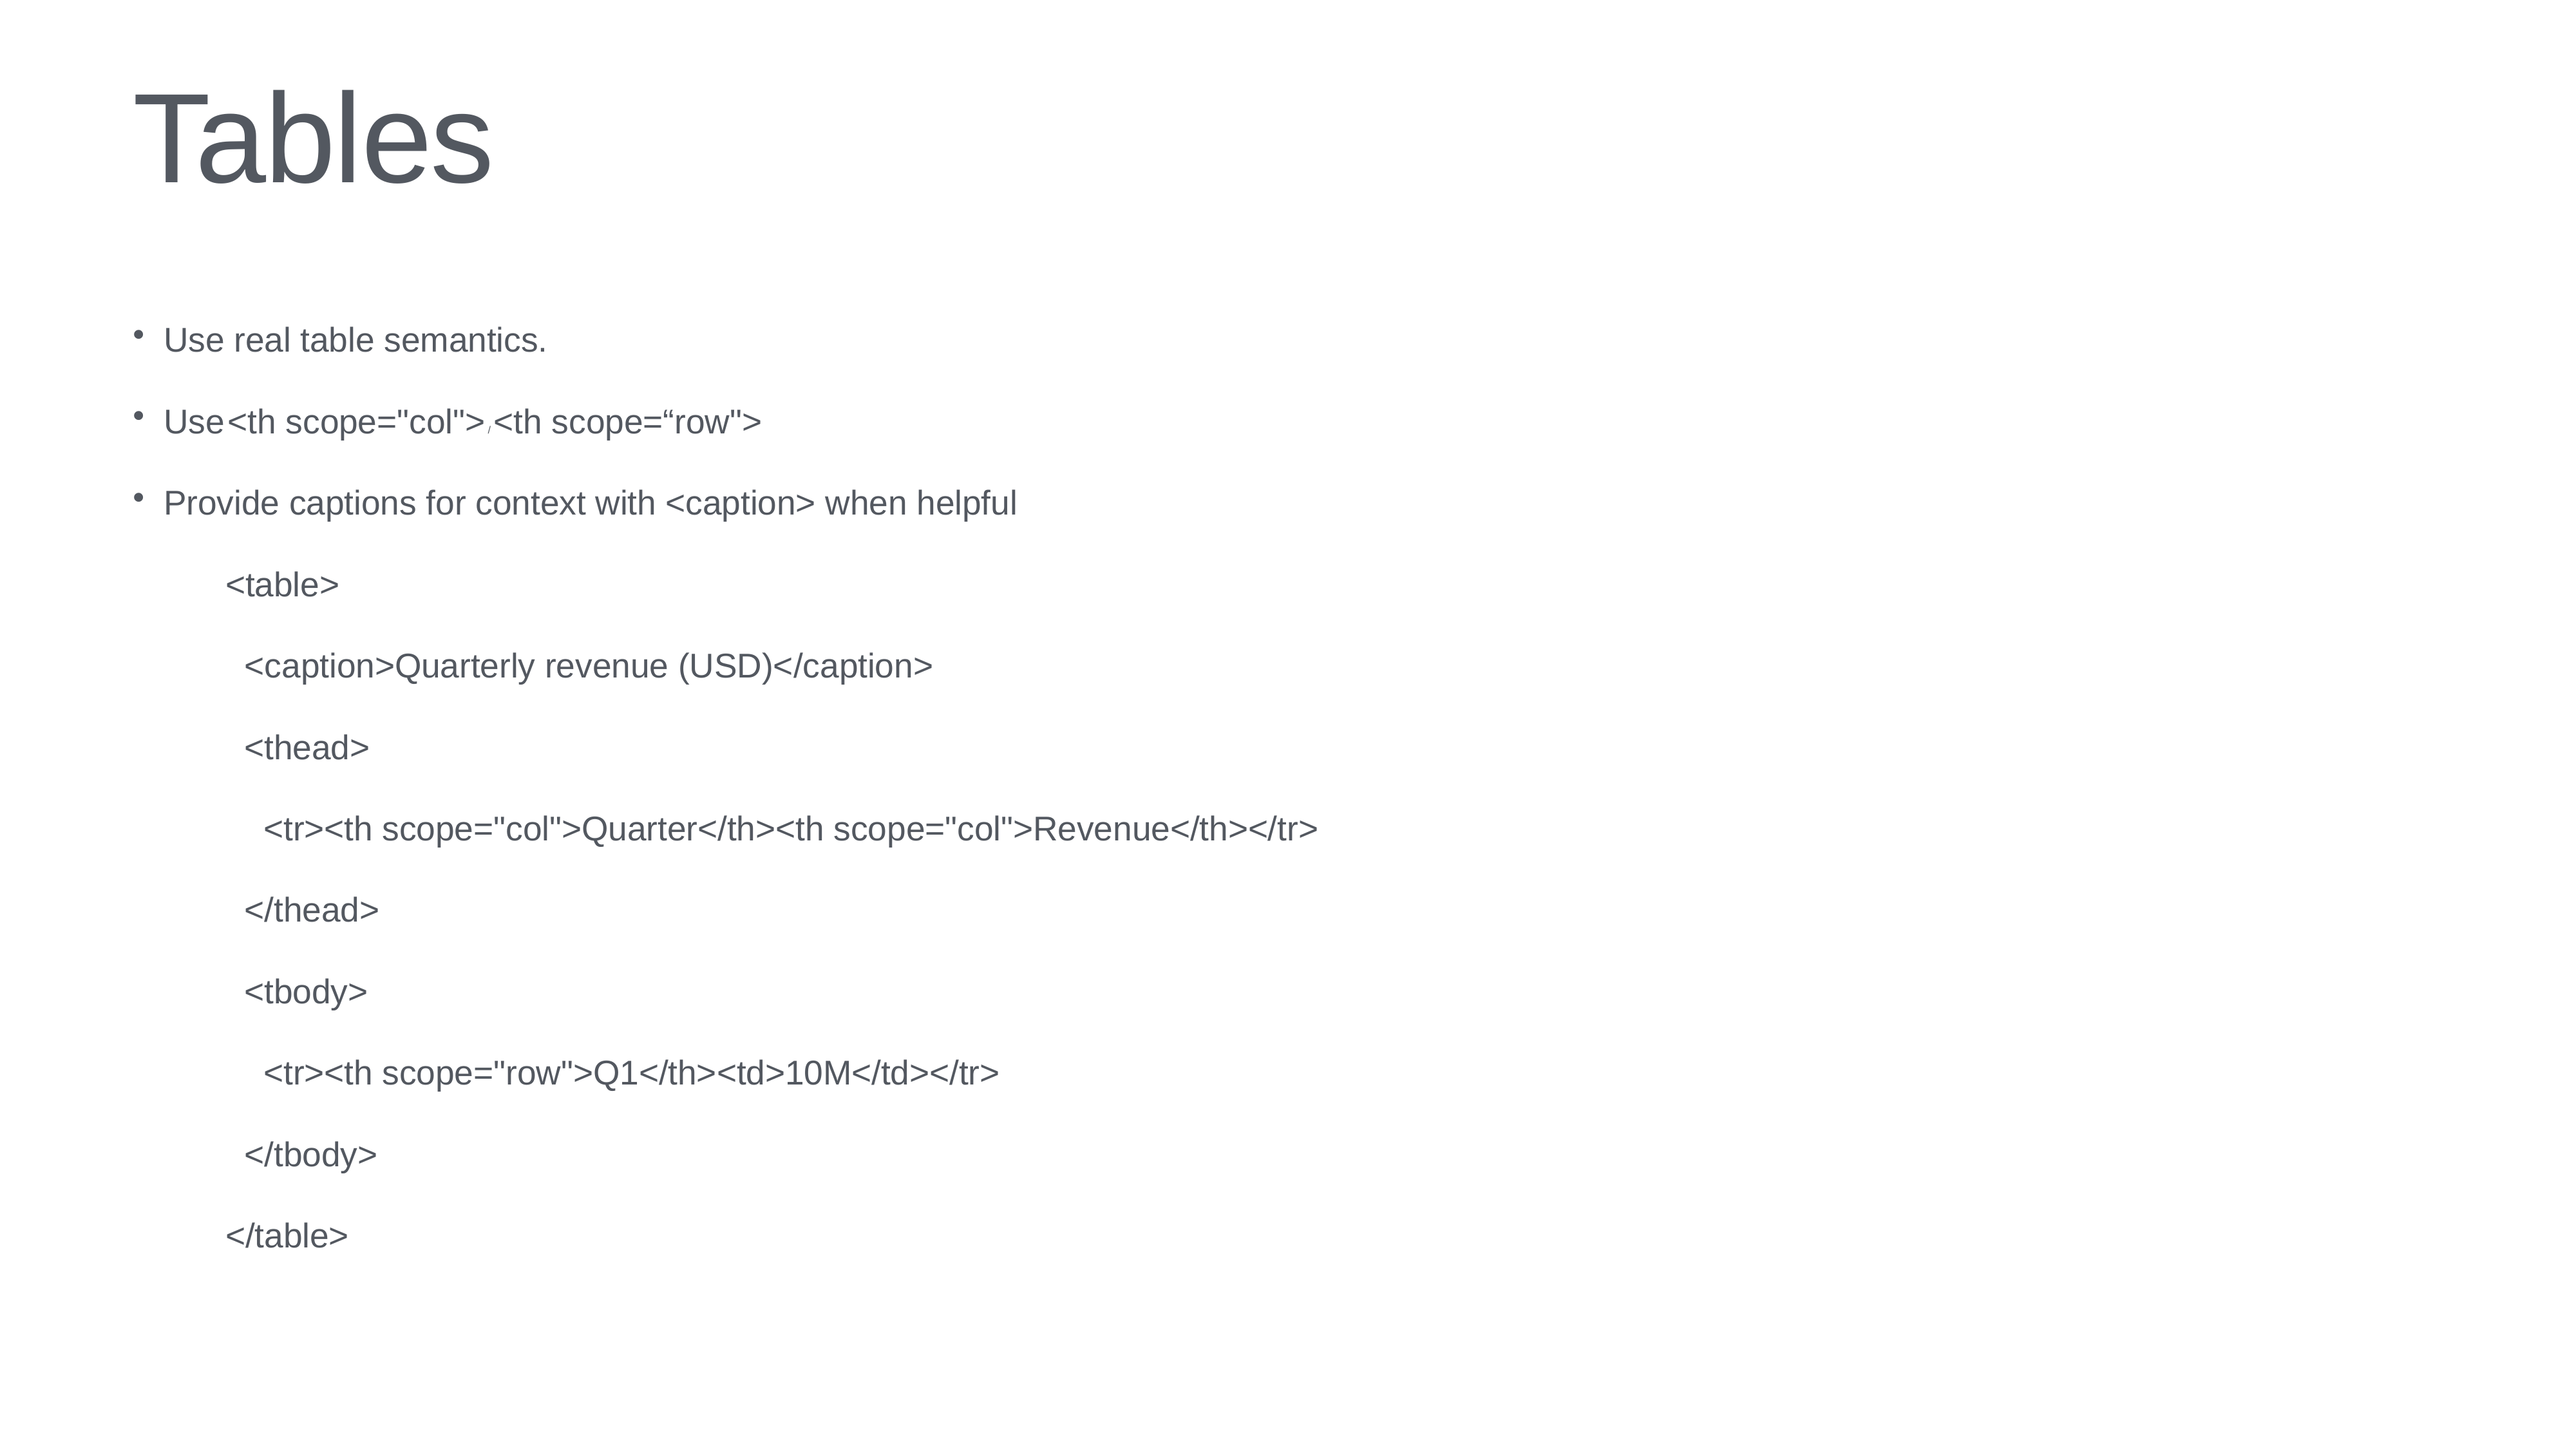

# Tables
Use real table semantics.
Use <th scope="col"> / <th scope=“row">
Provide captions for context with <caption> when helpful
<table>
  <caption>Quarterly revenue (USD)</caption>
  <thead>
    <tr><th scope="col">Quarter</th><th scope="col">Revenue</th></tr>
  </thead>
  <tbody>
    <tr><th scope="row">Q1</th><td>10M</td></tr>
  </tbody>
</table>